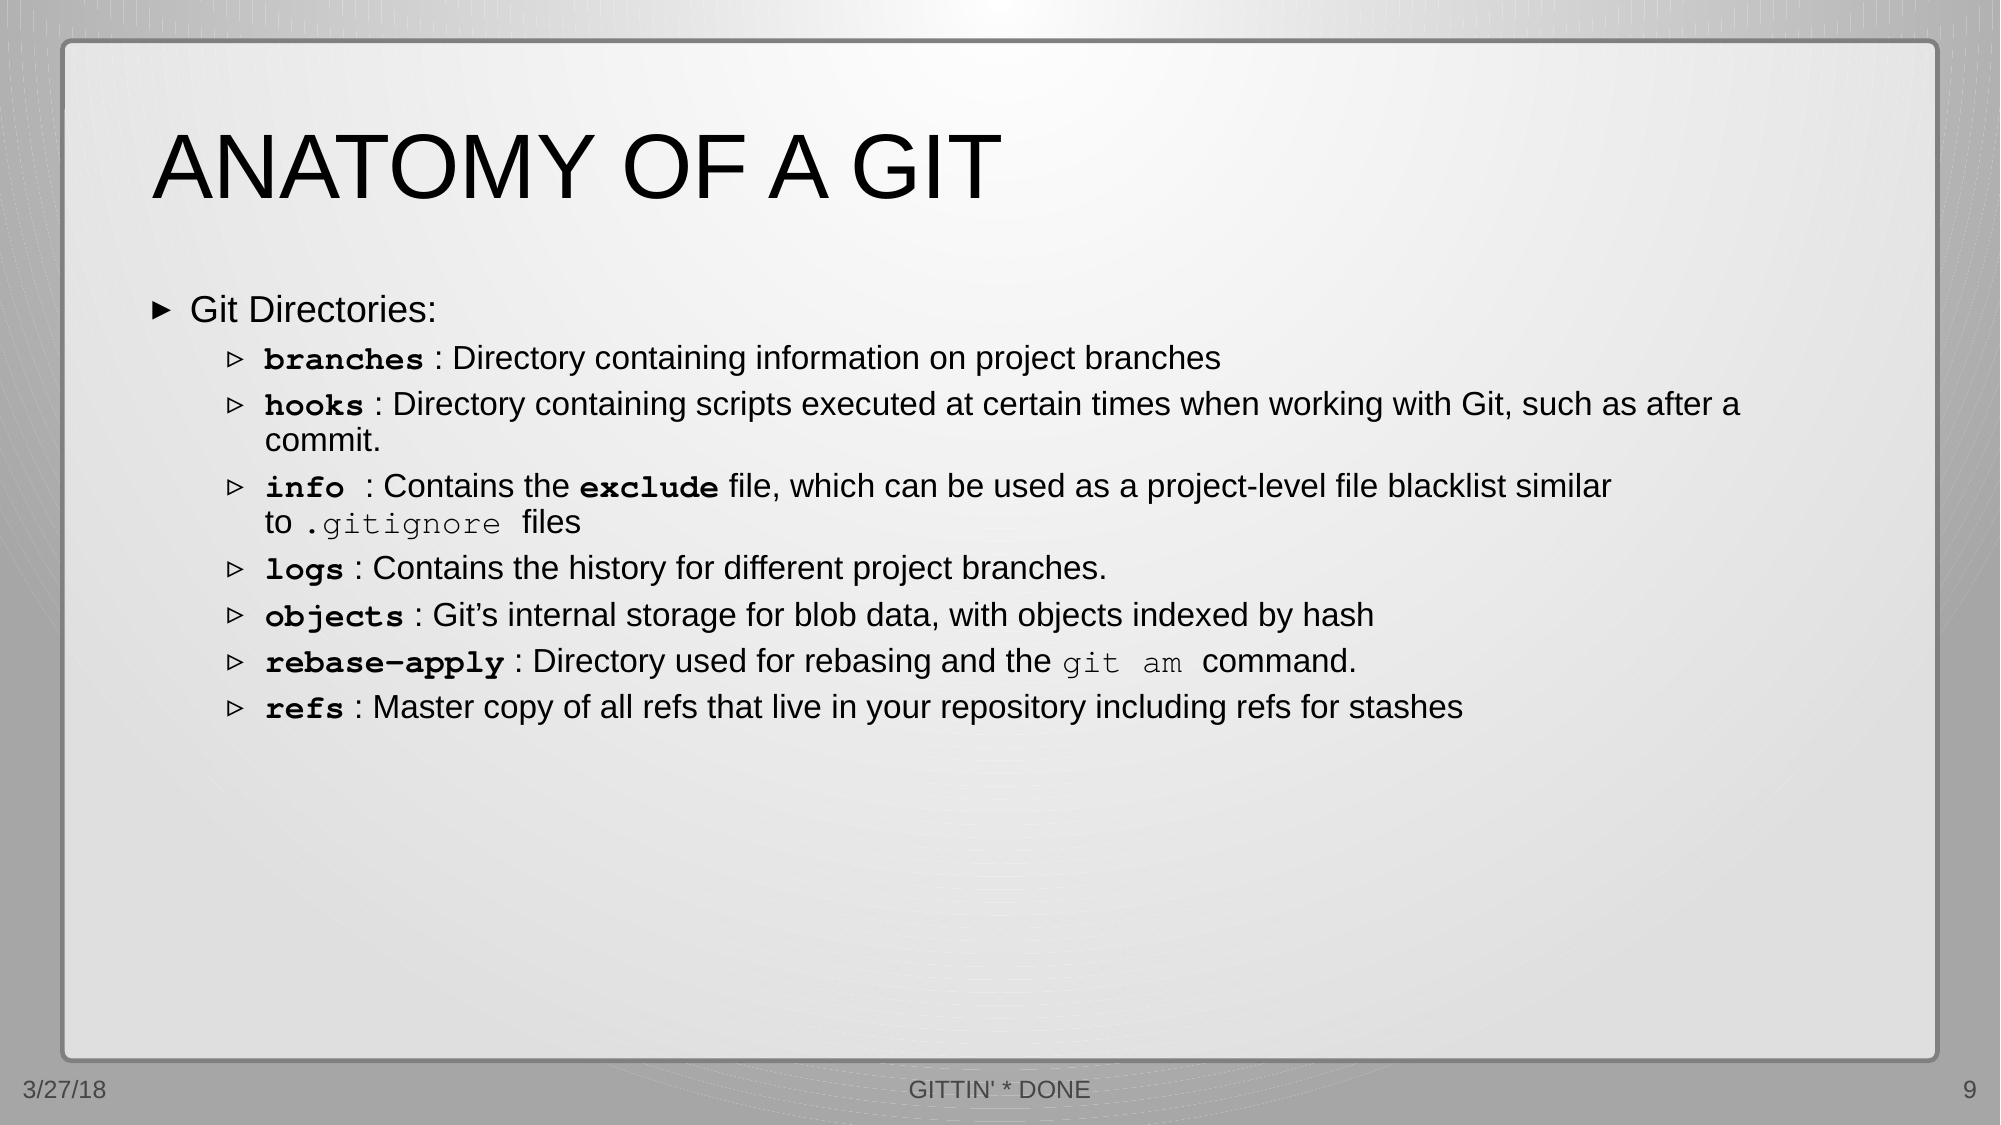

# ANATOMY OF A GIT
Git Directories:
branches : Directory containing information on project branches
hooks : Directory containing scripts executed at certain times when working with Git, such as after a commit.
info : Contains the exclude file, which can be used as a project-level file blacklist similar to .gitignore files
logs : Contains the history for different project branches.
objects : Git’s internal storage for blob data, with objects indexed by hash
rebase-apply : Directory used for rebasing and the git am command.
refs : Master copy of all refs that live in your repository including refs for stashes

3/27/18
GITTIN' * DONE
9